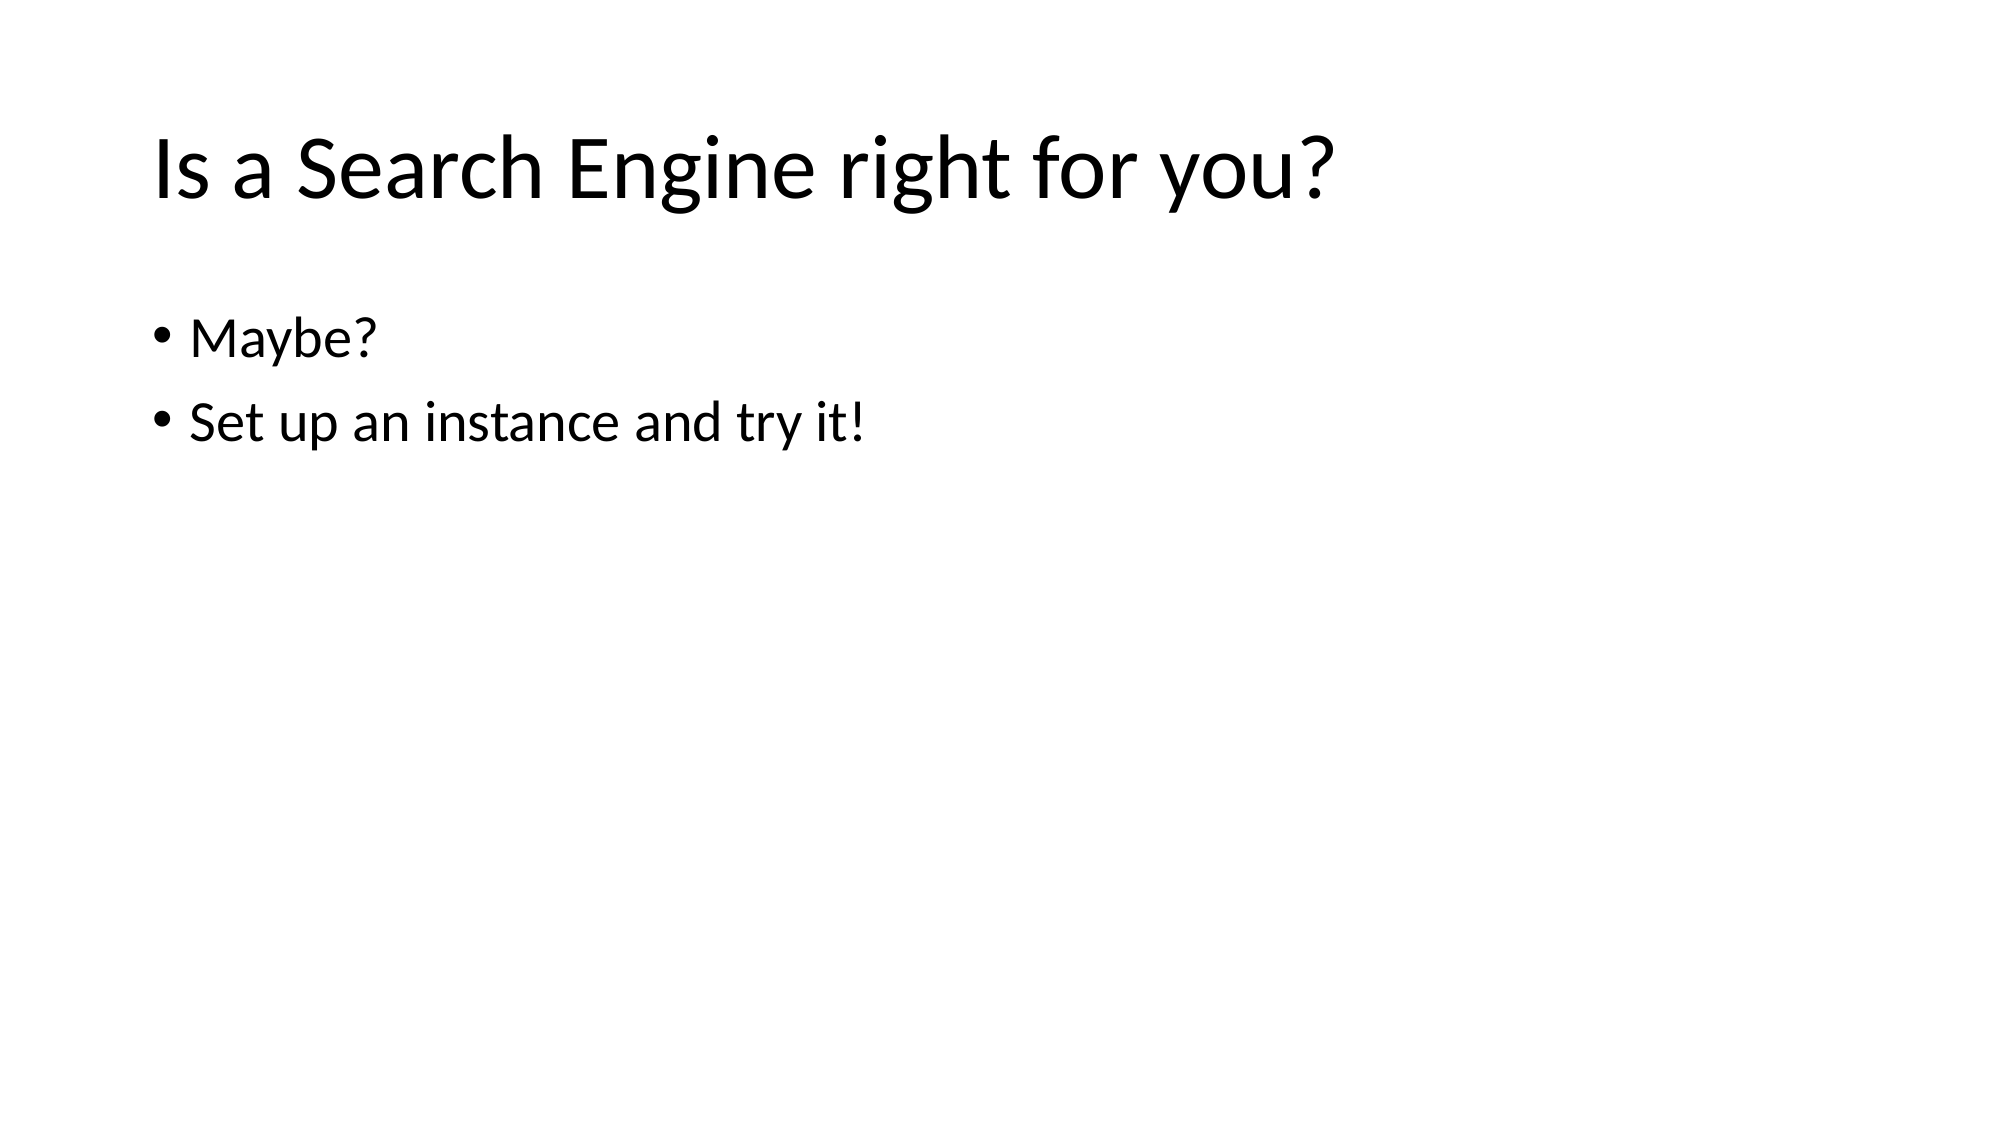

# Is a Search Engine right for you?
Maybe?
Set up an instance and try it!